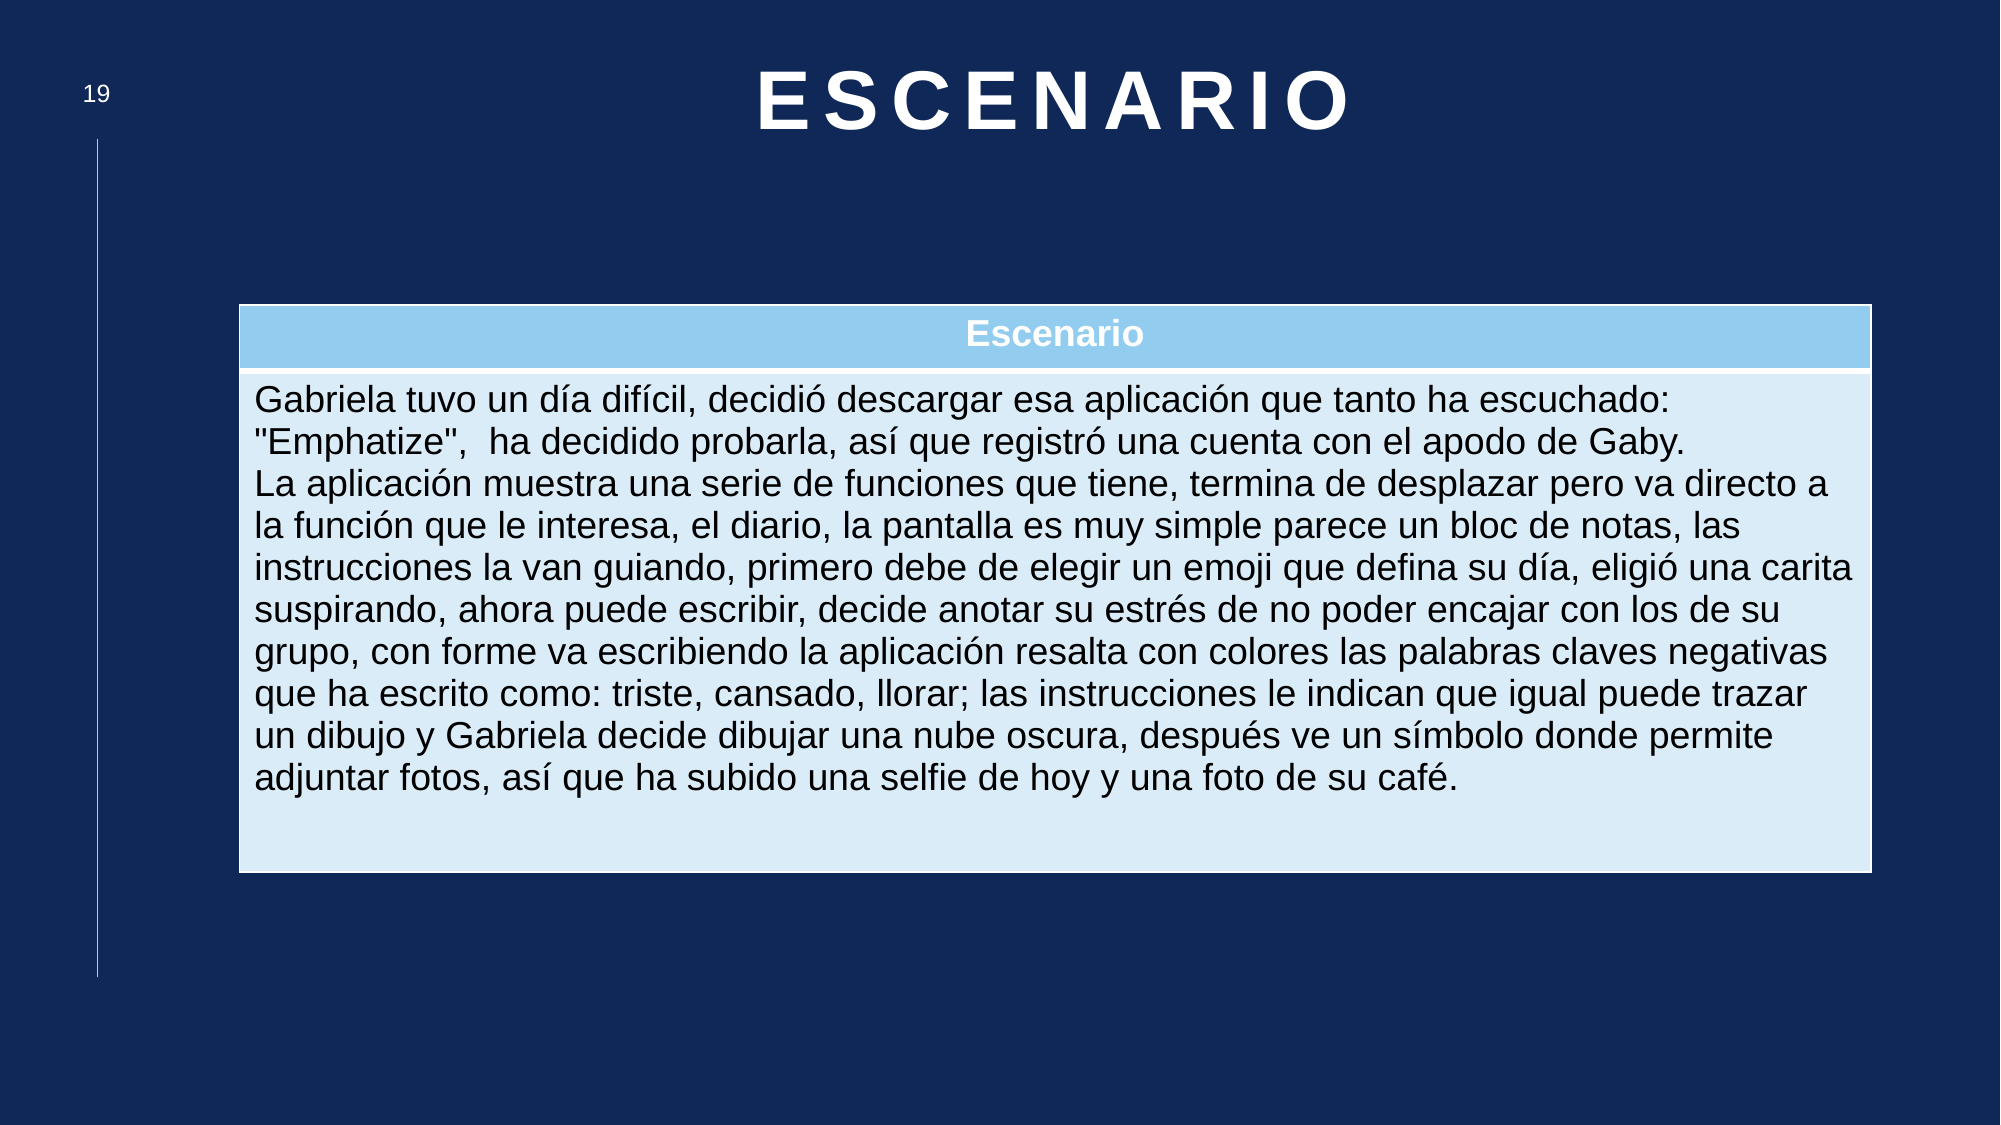

# escenario
19
| Escenario |
| --- |
| Gabriela tuvo un día difícil, decidió descargar esa aplicación que tanto ha escuchado: "Emphatize",  ha decidido probarla, así que registró una cuenta con el apodo de Gaby.   La aplicación muestra una serie de funciones que tiene, termina de desplazar pero va directo a la función que le interesa, el diario, la pantalla es muy simple parece un bloc de notas, las instrucciones la van guiando, primero debe de elegir un emoji que defina su día, eligió una carita suspirando, ahora puede escribir, decide anotar su estrés de no poder encajar con los de su grupo, con forme va escribiendo la aplicación resalta con colores las palabras claves negativas que ha escrito como: triste, cansado, llorar; las instrucciones le indican que igual puede trazar un dibujo y Gabriela decide dibujar una nube oscura, después ve un símbolo donde permite adjuntar fotos, así que ha subido una selfie de hoy y una foto de su café. |